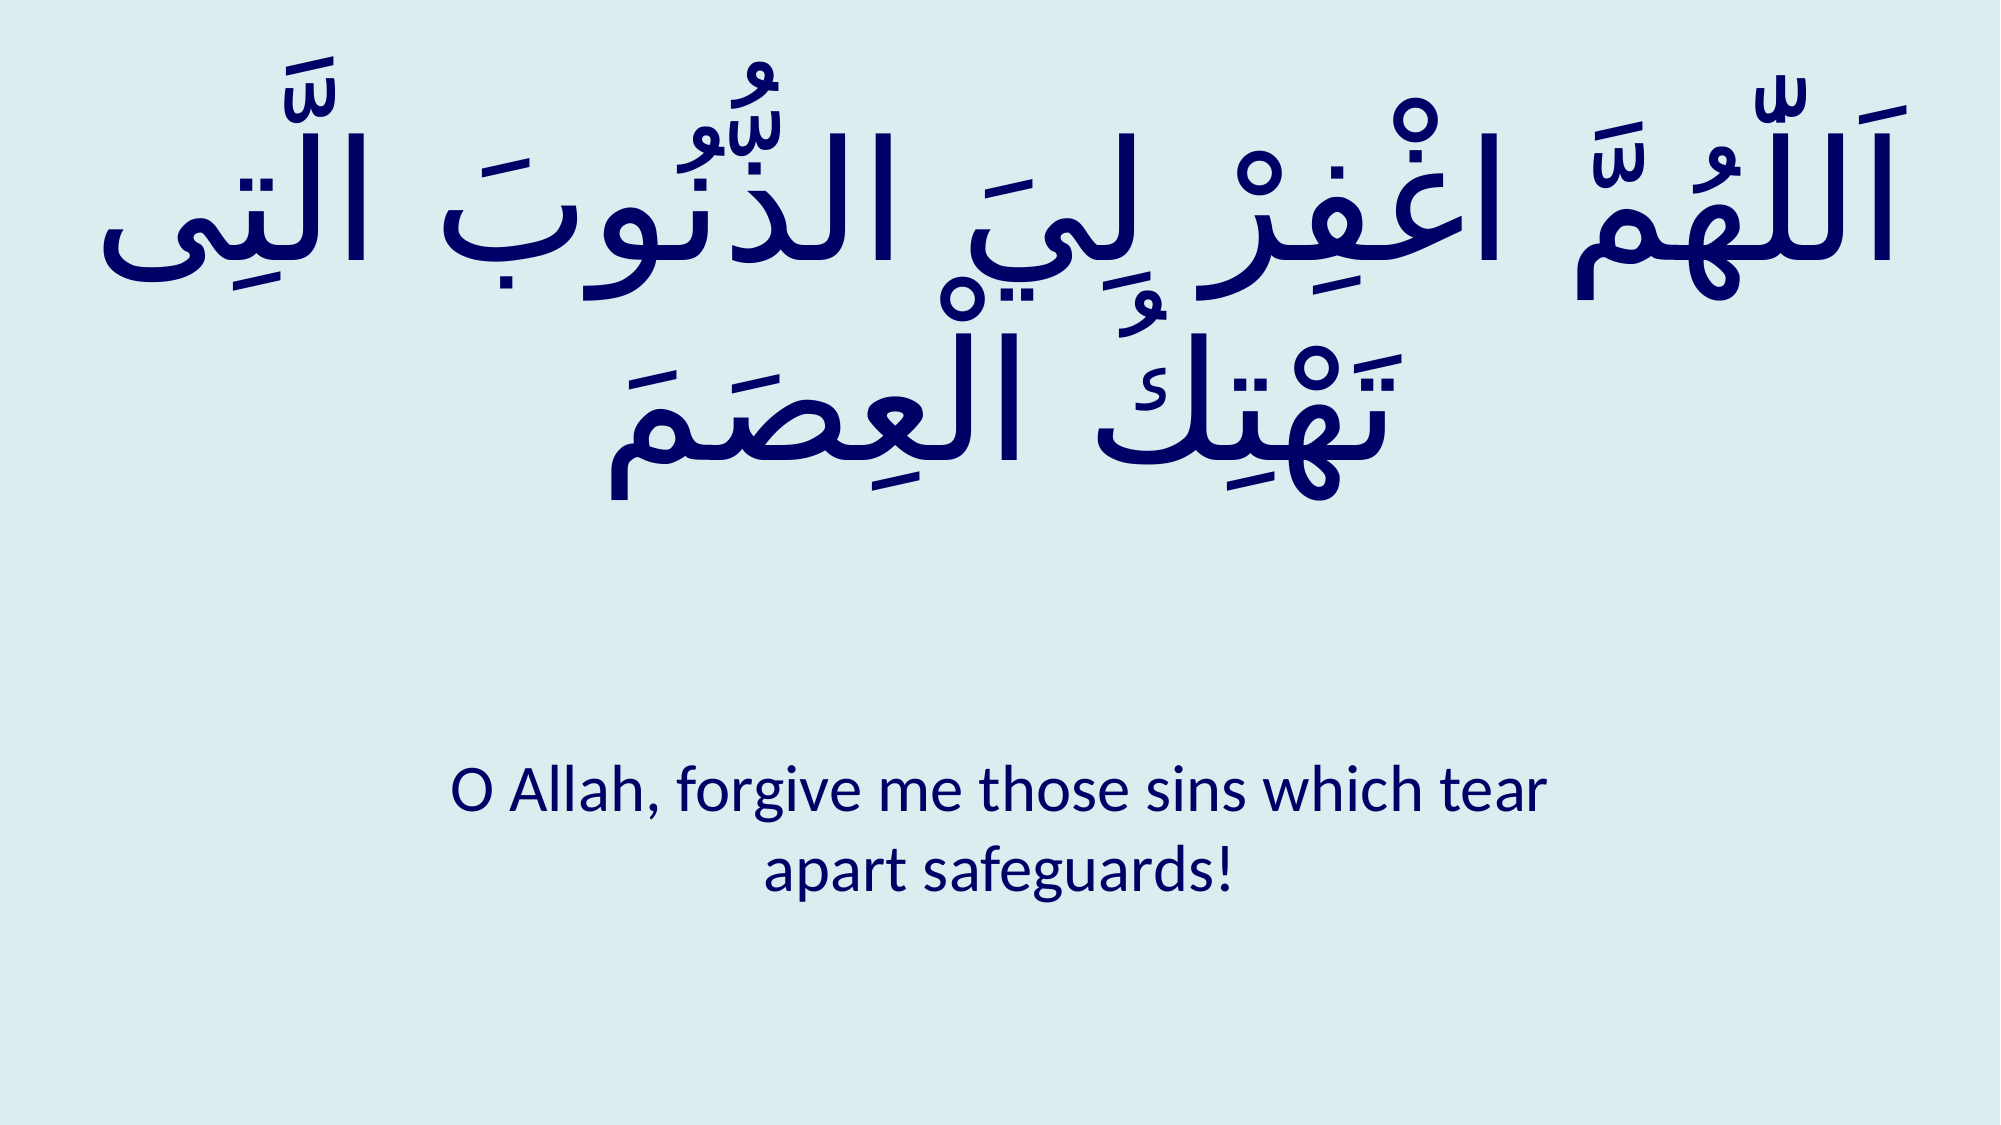

# اَللّٰهُمَّ اغْفِرْ لِيَ الذُّنُوبَ الَّتِی تَهْتِكُ الْعِصَمَ
O Allah, forgive me those sins which tear apart safeguards!